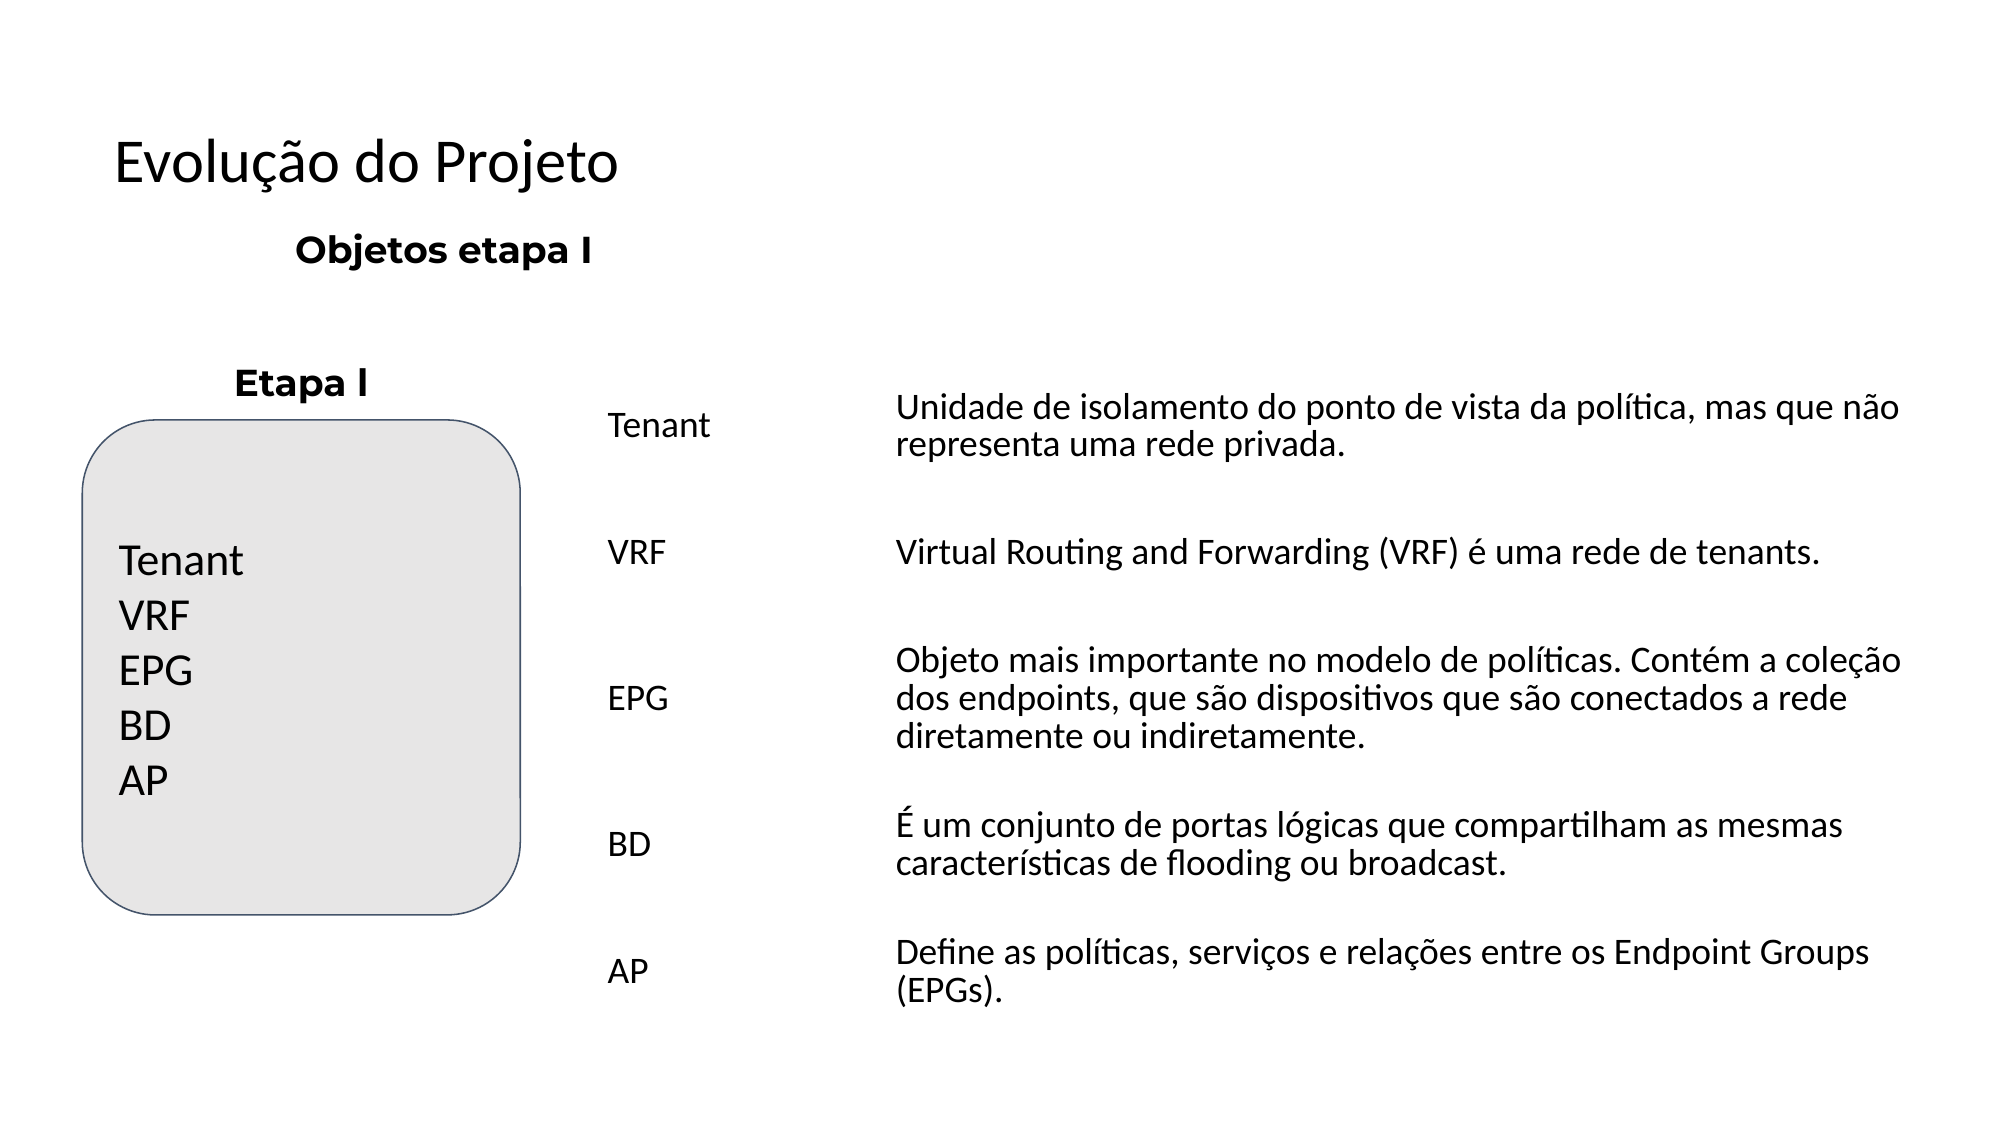

Evolução do Projeto
Objetos etapa I
Etapa l
| Tenant | Unidade de isolamento do ponto de vista da política, mas que não representa uma rede privada. |
| --- | --- |
| VRF | Virtual Routing and Forwarding (VRF) é uma rede de tenants. |
| EPG | Objeto mais importante no modelo de políticas. Contém a coleção dos endpoints, que são dispositivos que são conectados a rede diretamente ou indiretamente. |
| BD | É um conjunto de portas lógicas que compartilham as mesmas características de flooding ou broadcast. |
| AP | Define as políticas, serviços e relações entre os Endpoint Groups (EPGs). |
Tenant
VRF
EPG
BD
AP